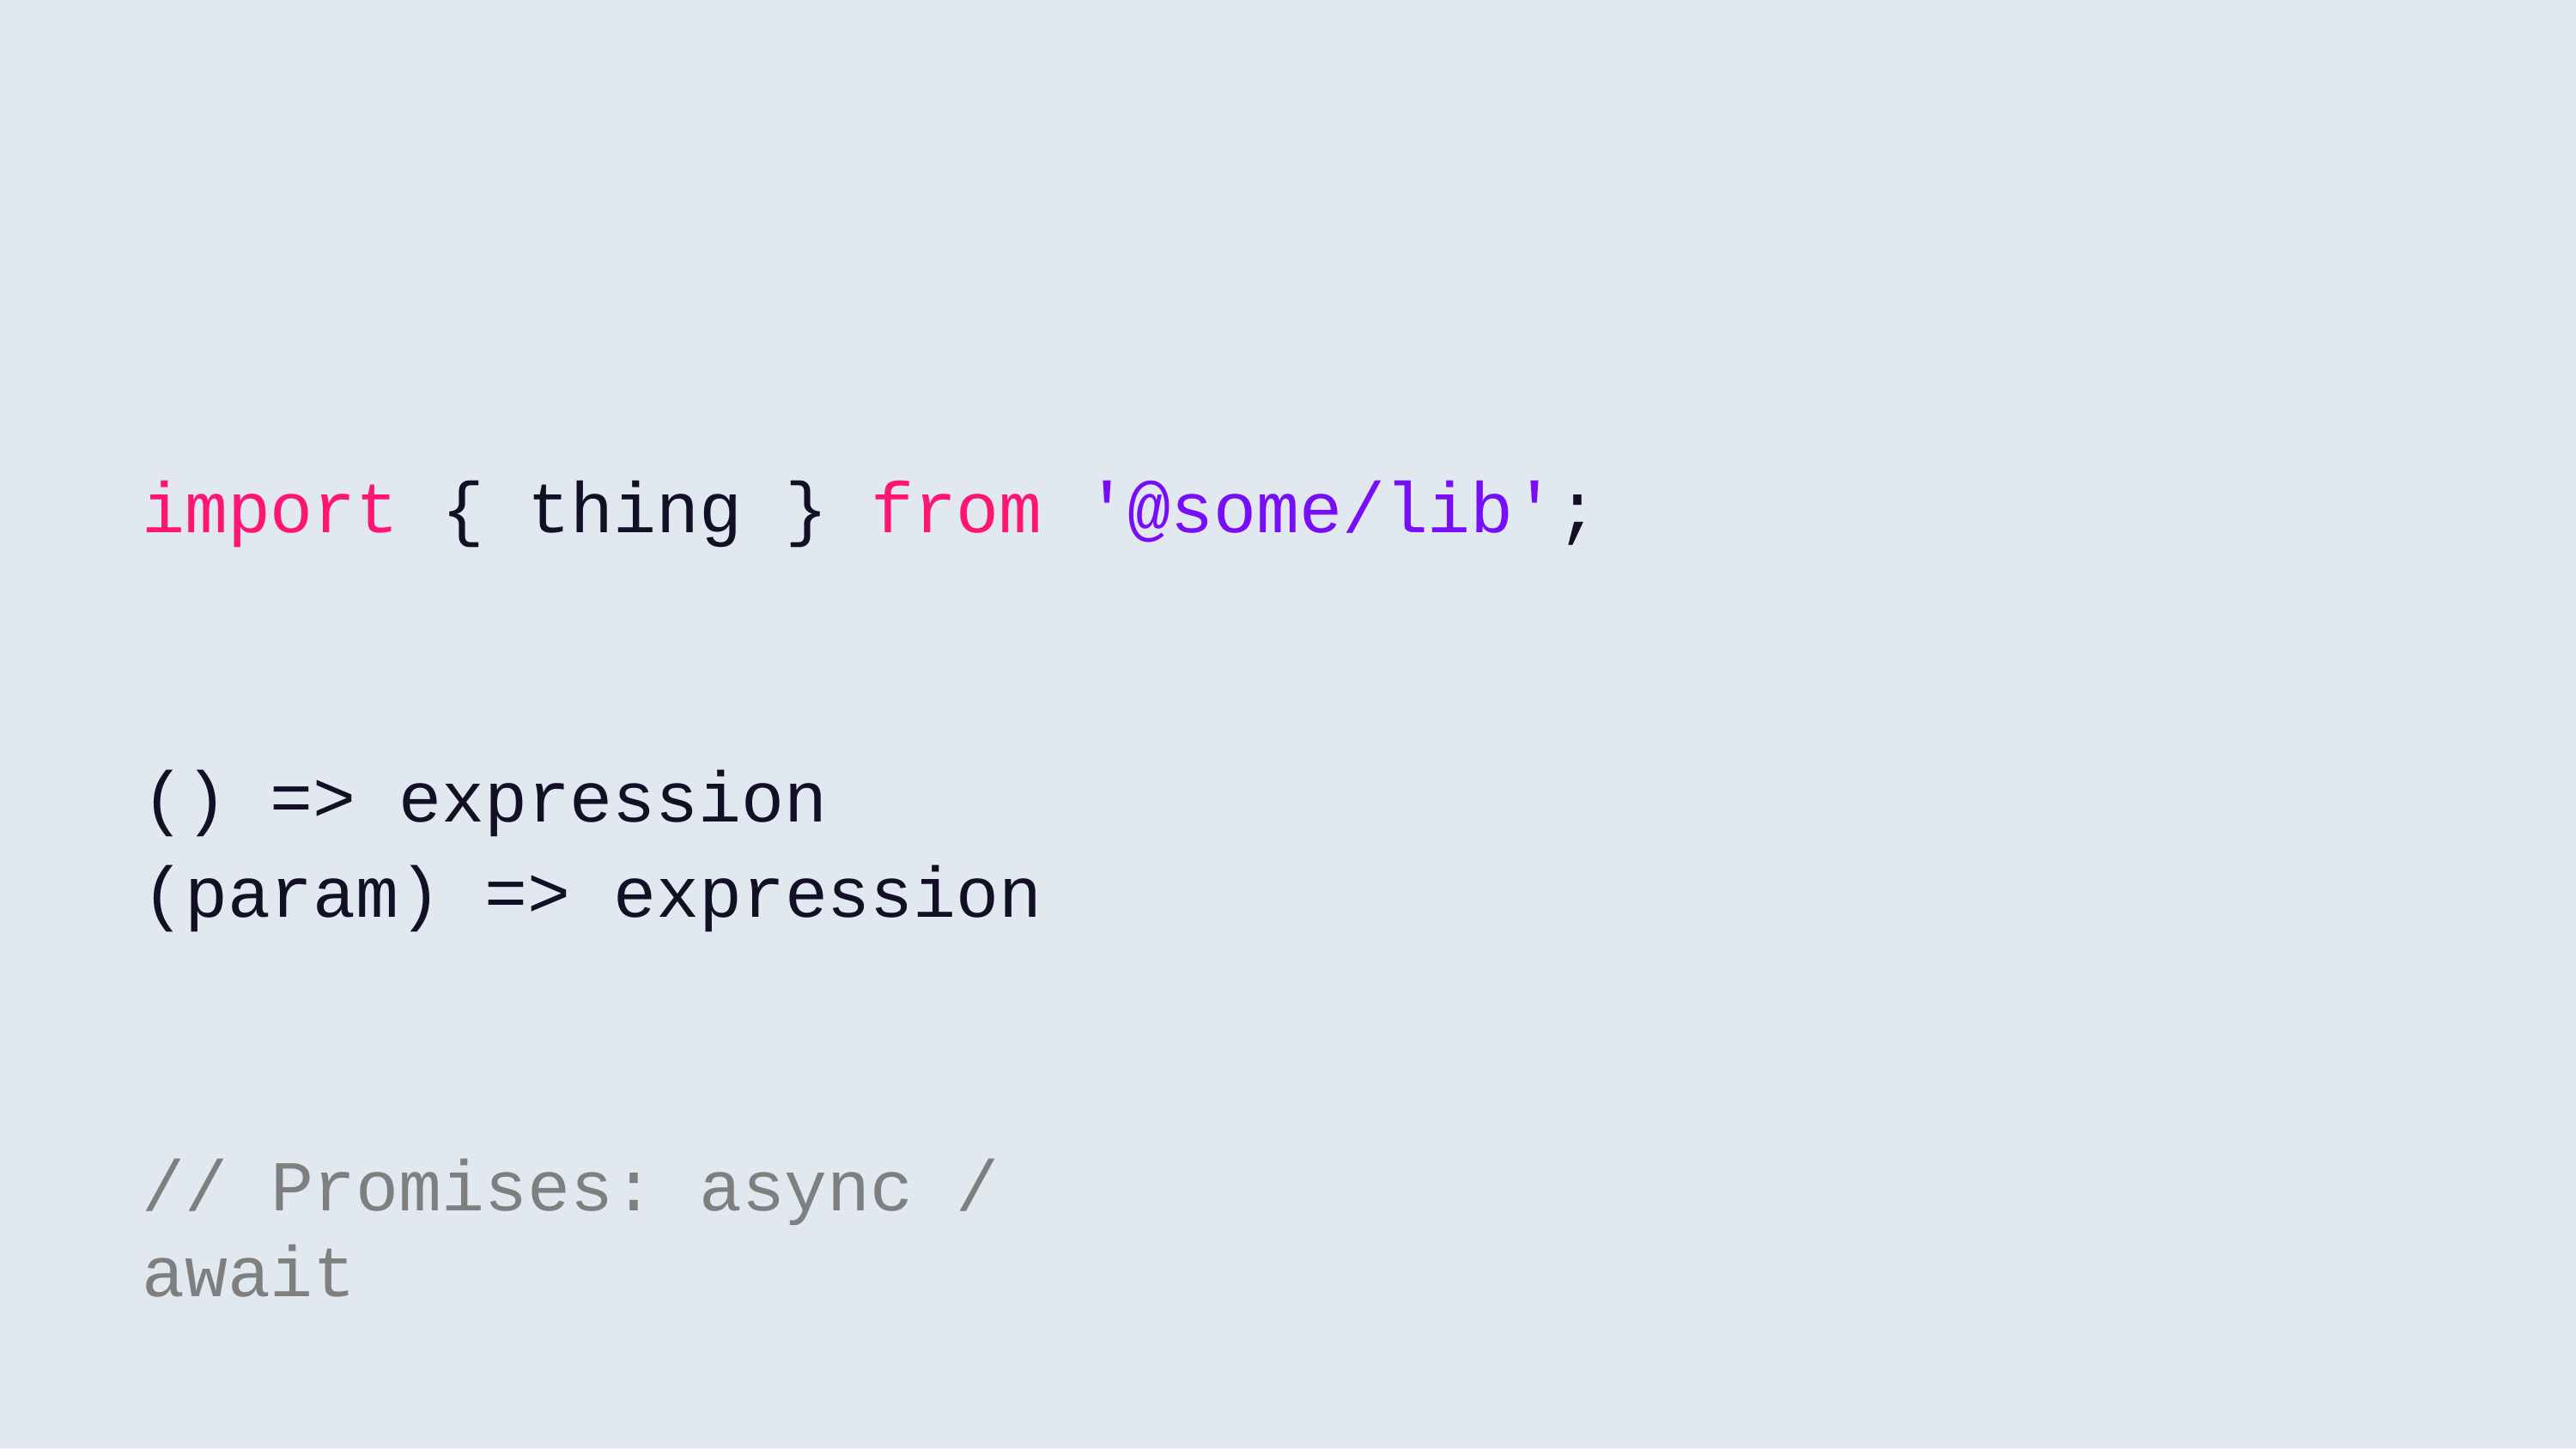

import { thing } from '@some/lib';

() => expression  (param) => expression

// Promises: async / await
17